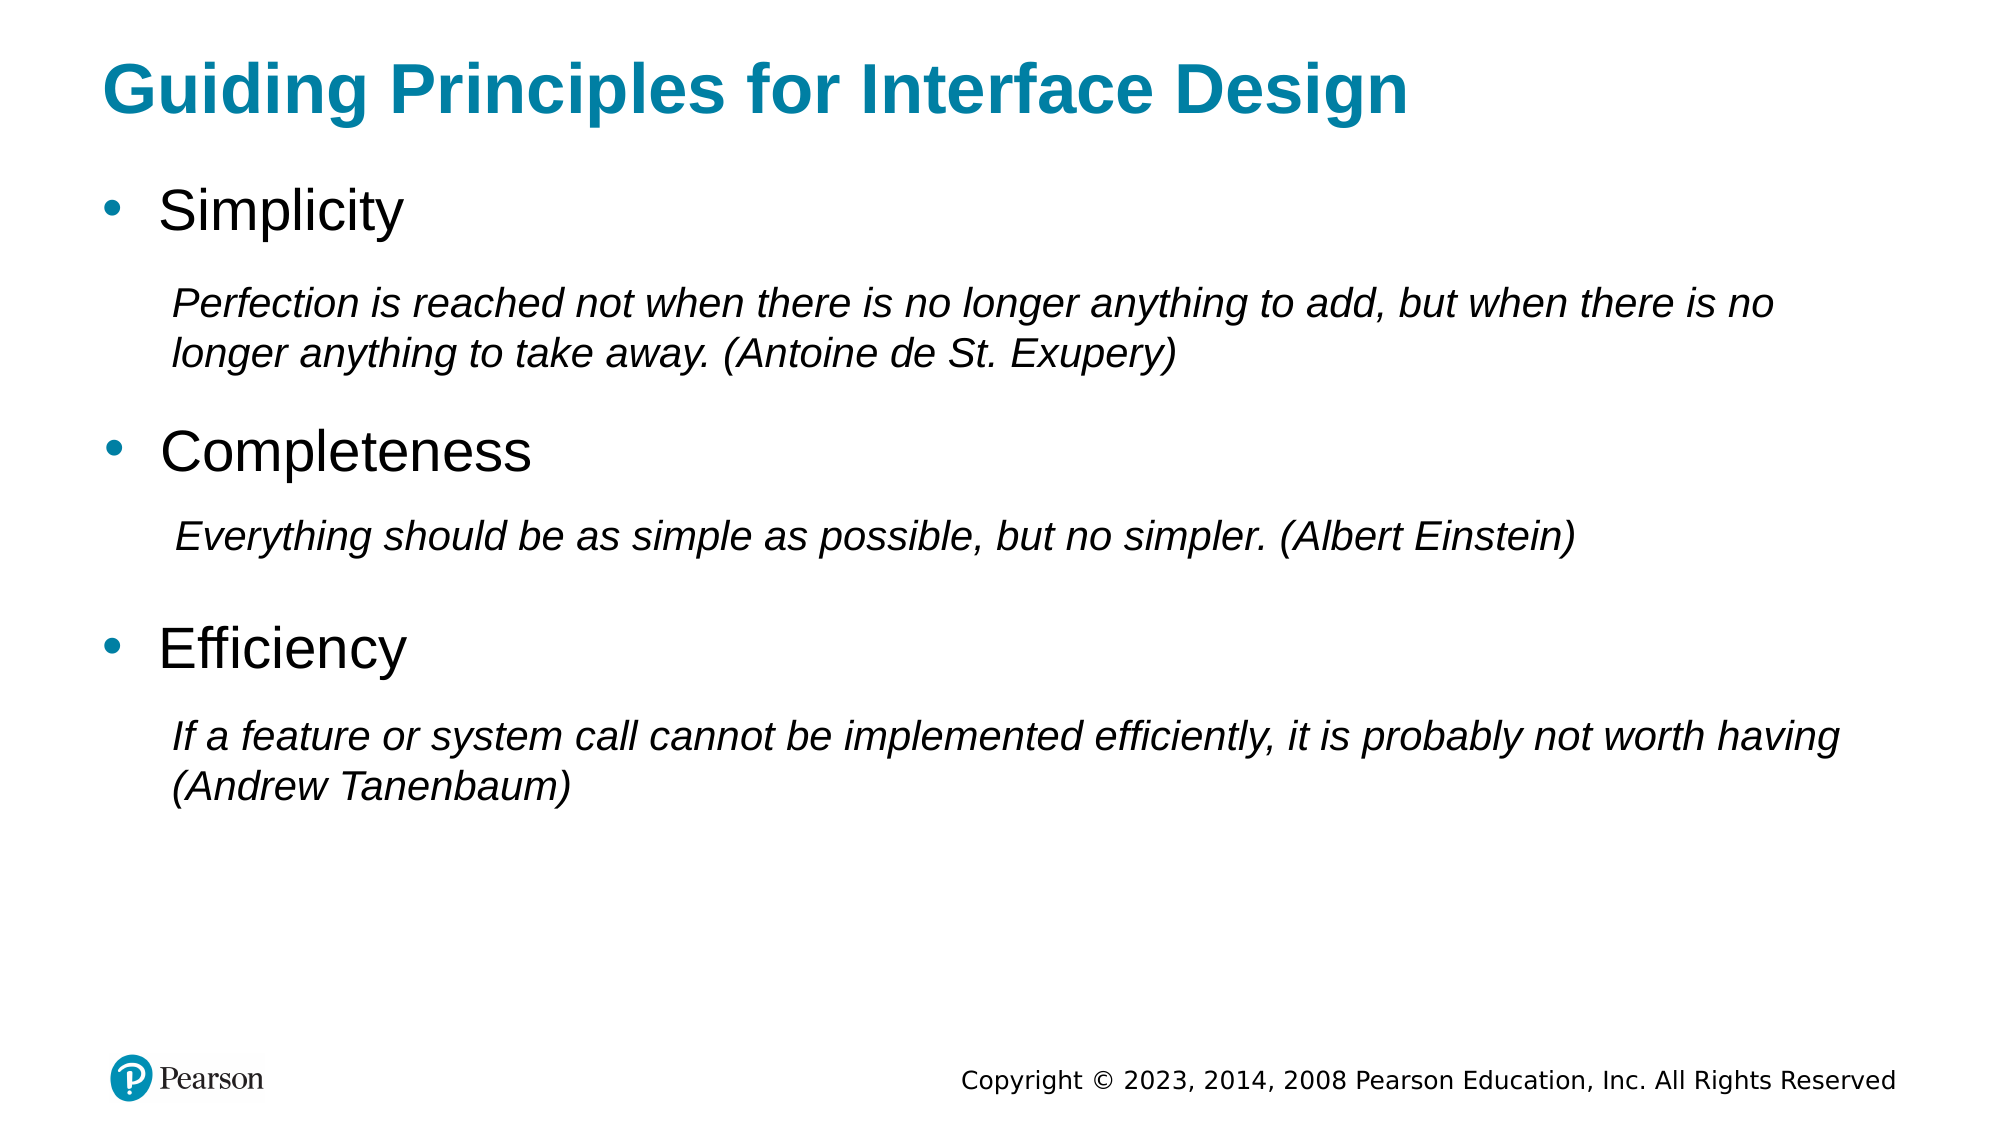

# Guiding Principles for Interface Design
Simplicity
Perfection is reached not when there is no longer anything to add, but when there is no longer anything to take away. (Antoine de St. Exupery)
Completeness
Everything should be as simple as possible, but no simpler. (Albert Einstein)
Efficiency
If a feature or system call cannot be implemented efficiently, it is probably not worth having (Andrew Tanenbaum)